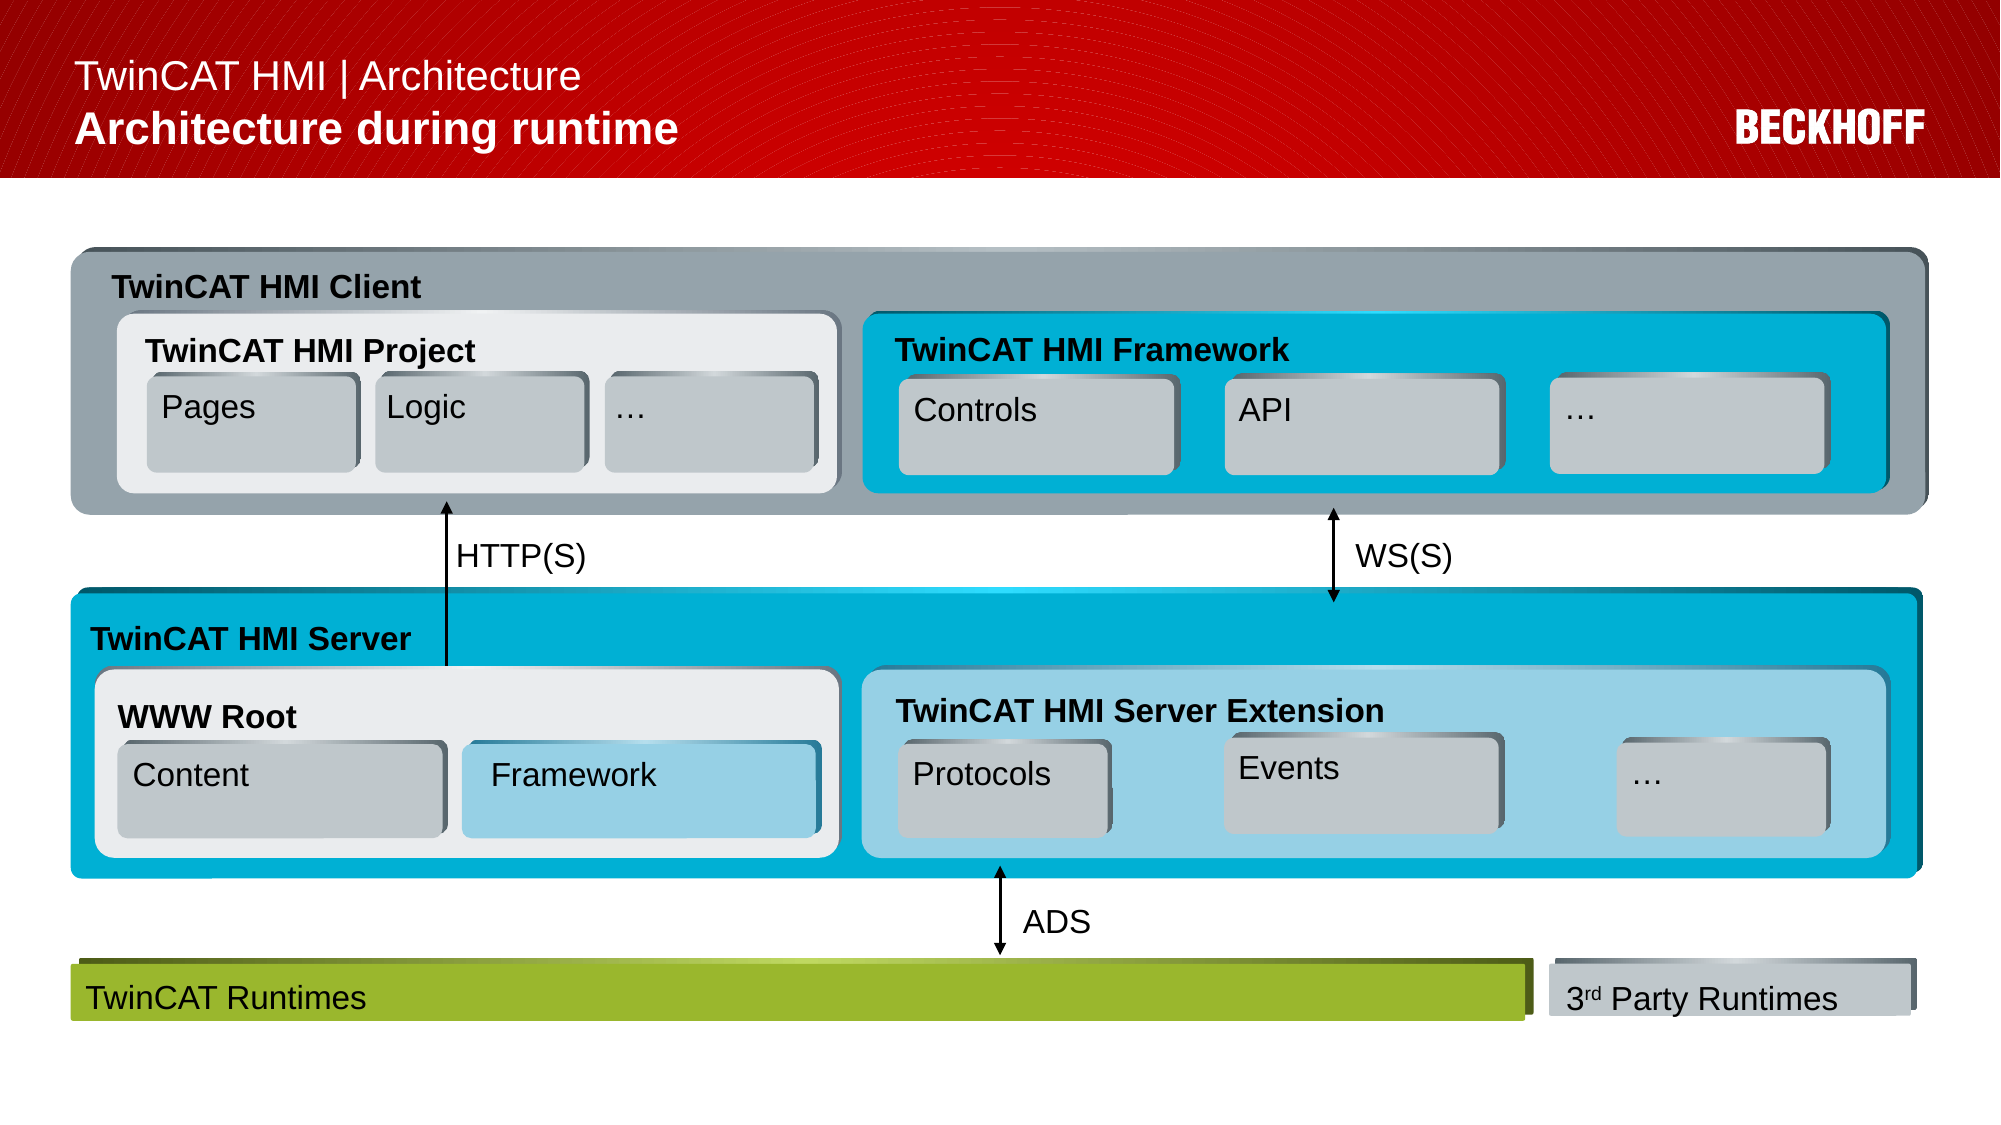

# TwinCAT HMI | Architecture Architecture during runtime

TwinCAT HMI Client

TwinCAT HMI Project

Logic

…

Pages

TwinCAT HMI Framework

…

API

Controls
WS(S)
HTTP(S)

TwinCAT HMI Server

TwinCAT HMI Server Extension

…

Protocols

WWW Root

Events

Content

Framework
ADS

ADS

TwinCAT Runtimes

3rd Party Runtimes